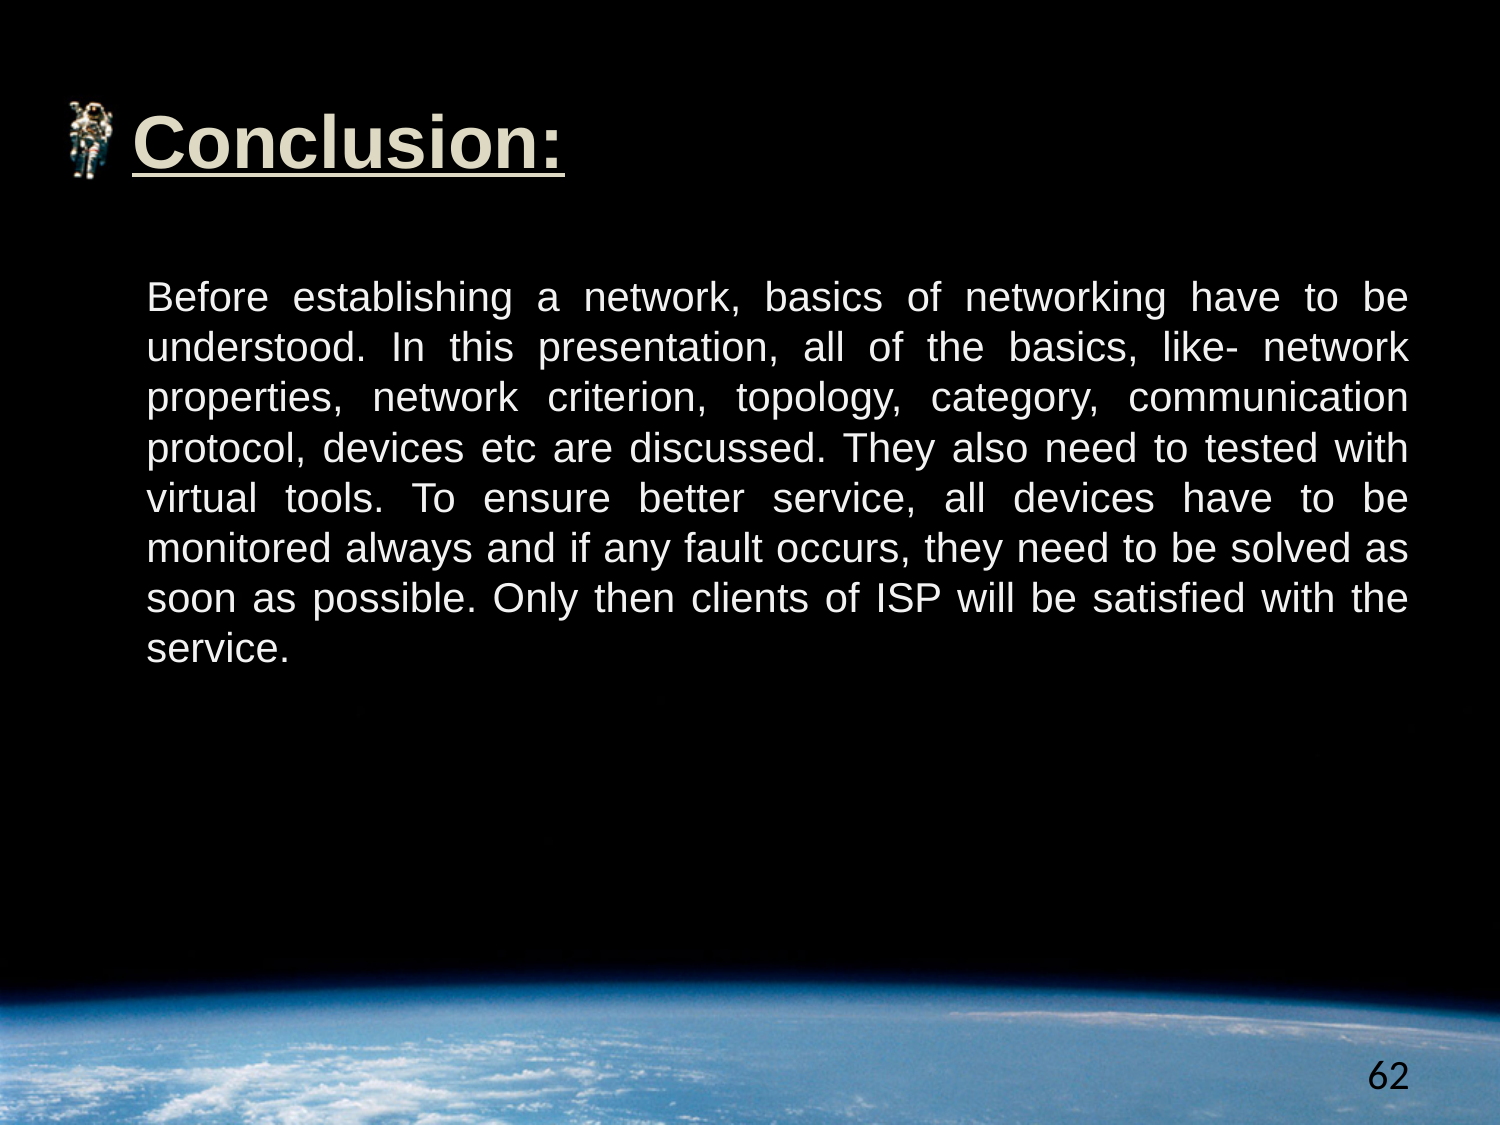

# Conclusion:
	Before establishing a network, basics of networking have to be understood. In this presentation, all of the basics, like- network properties, network criterion, topology, category, communication protocol, devices etc are discussed. They also need to tested with virtual tools. To ensure better service, all devices have to be monitored always and if any fault occurs, they need to be solved as soon as possible. Only then clients of ISP will be satisfied with the service.
62